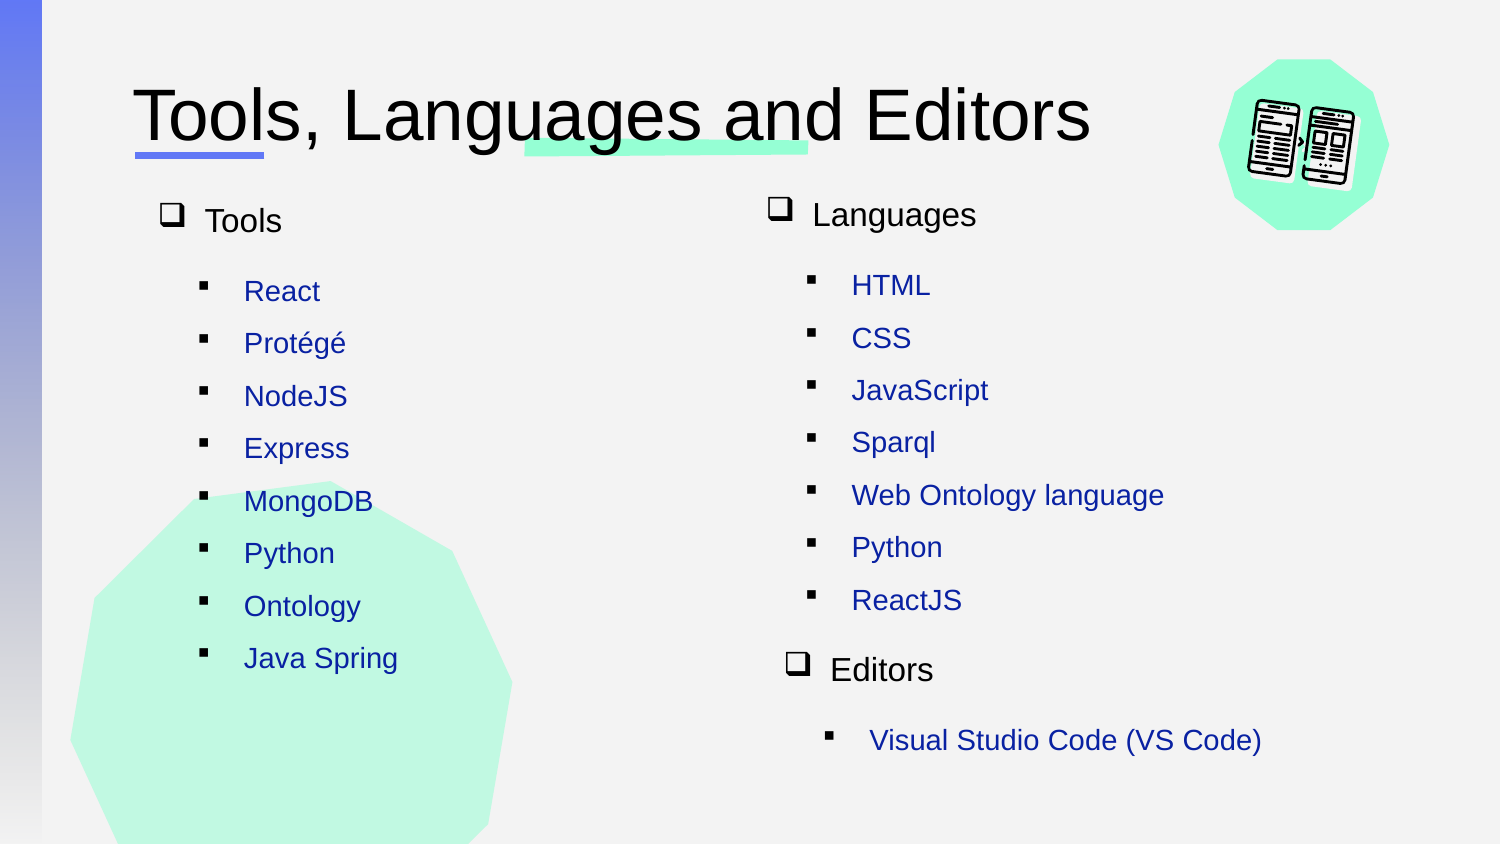

# Tools, Languages and Editors

Languages
Tools
HTML
CSS
JavaScript
Sparql
Web Ontology language
Python
ReactJS

React
Protégé
NodeJS
Express
MongoDB
Python
Ontology
Java Spring

Editors
Visual Studio Code (VS Code)